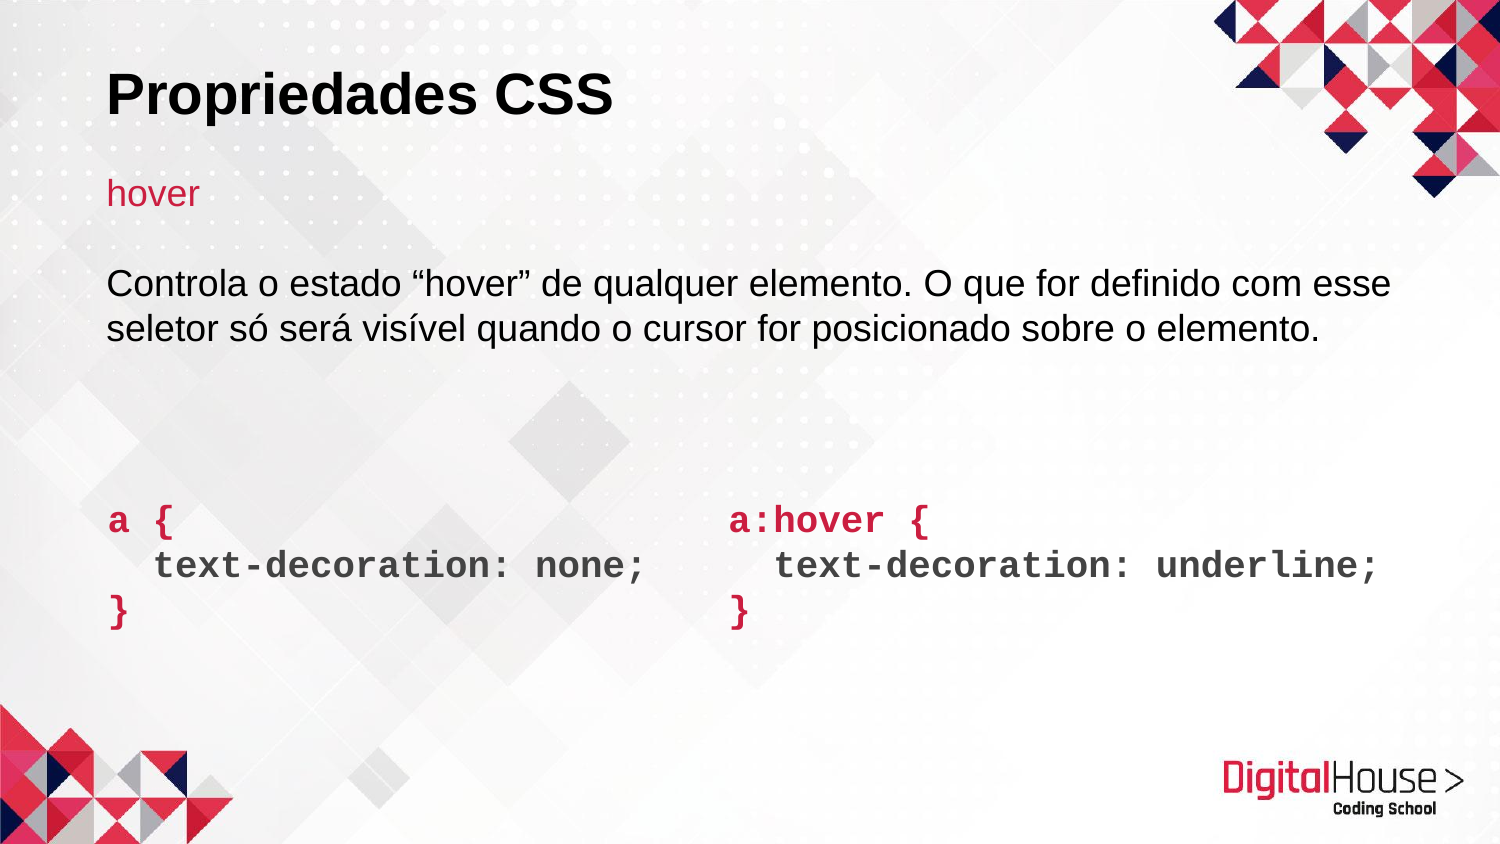

# Propriedades CSS
hover

Controla o estado “hover” de qualquer elemento. O que for definido com esse seletor só será visível quando o cursor for posicionado sobre o elemento.

a:hover {
  text-decoration: underline;
}

a {
  text-decoration: none;
}